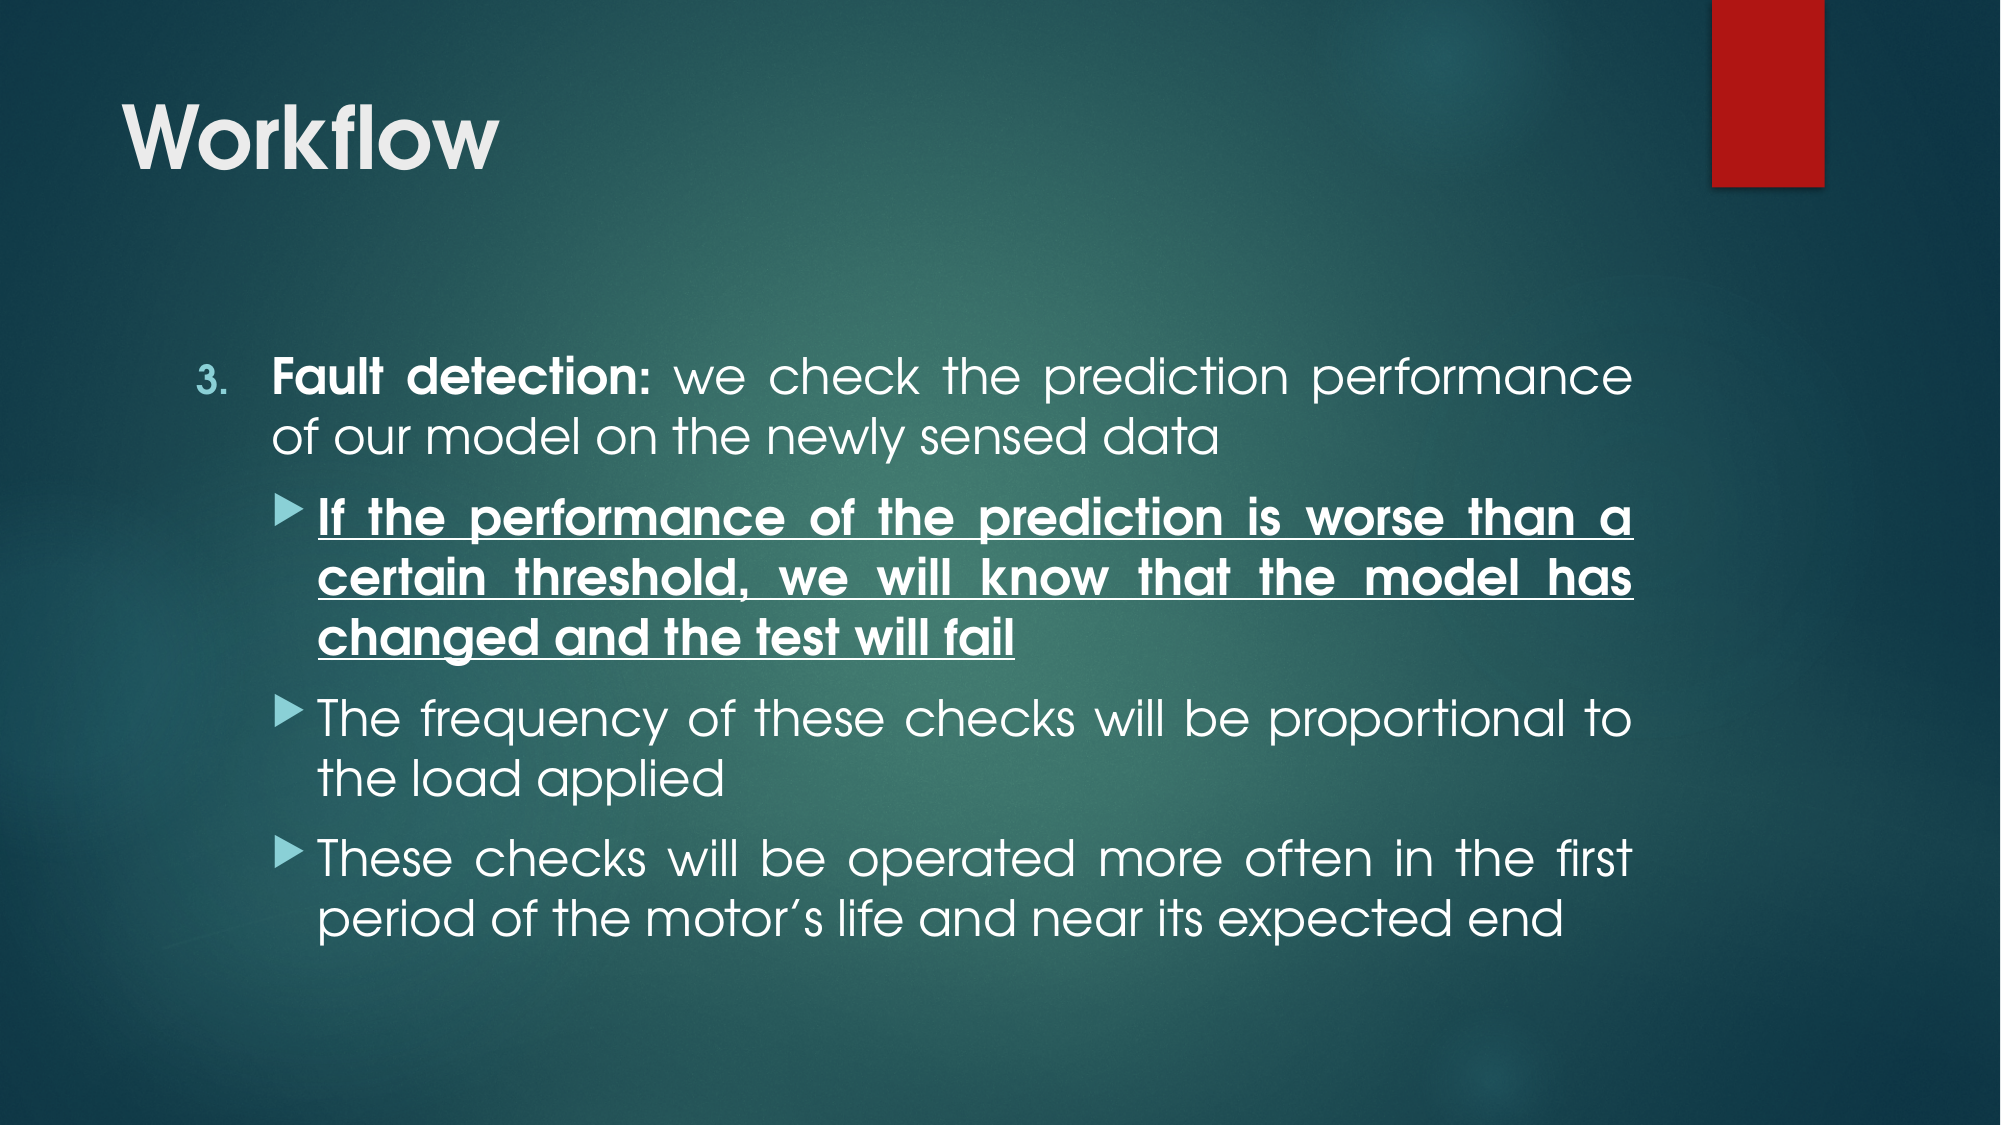

# Workflow
Fault detection: we check the prediction performance of our model on the newly sensed data
If the performance of the prediction is worse than a certain threshold, we will know that the model has changed and the test will fail
The frequency of these checks will be proportional to the load applied
These checks will be operated more often in the first period of the motor’s life and near its expected end